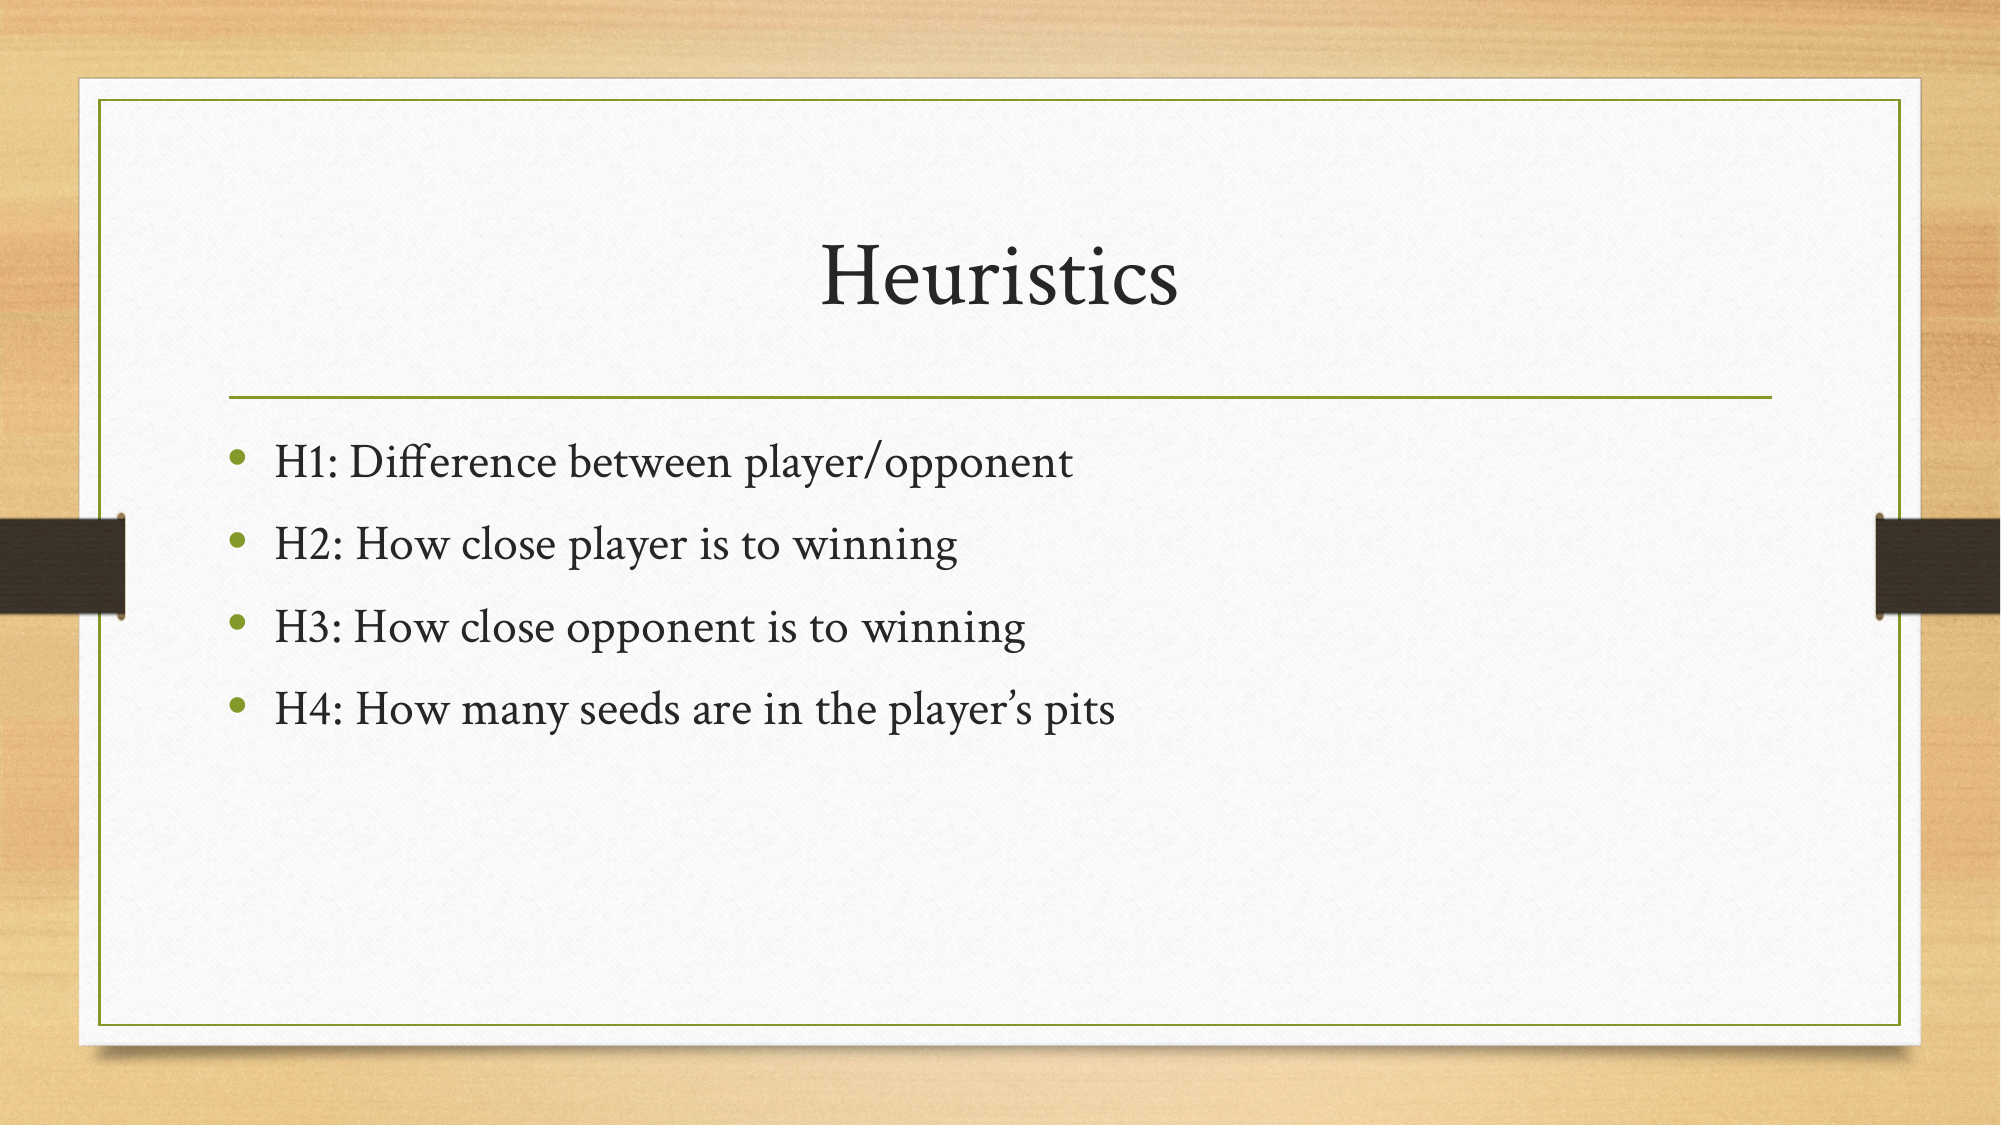

# Heuristics
H1: Difference between player/opponent
H2: How close player is to winning
H3: How close opponent is to winning
H4: How many seeds are in the player’s pits